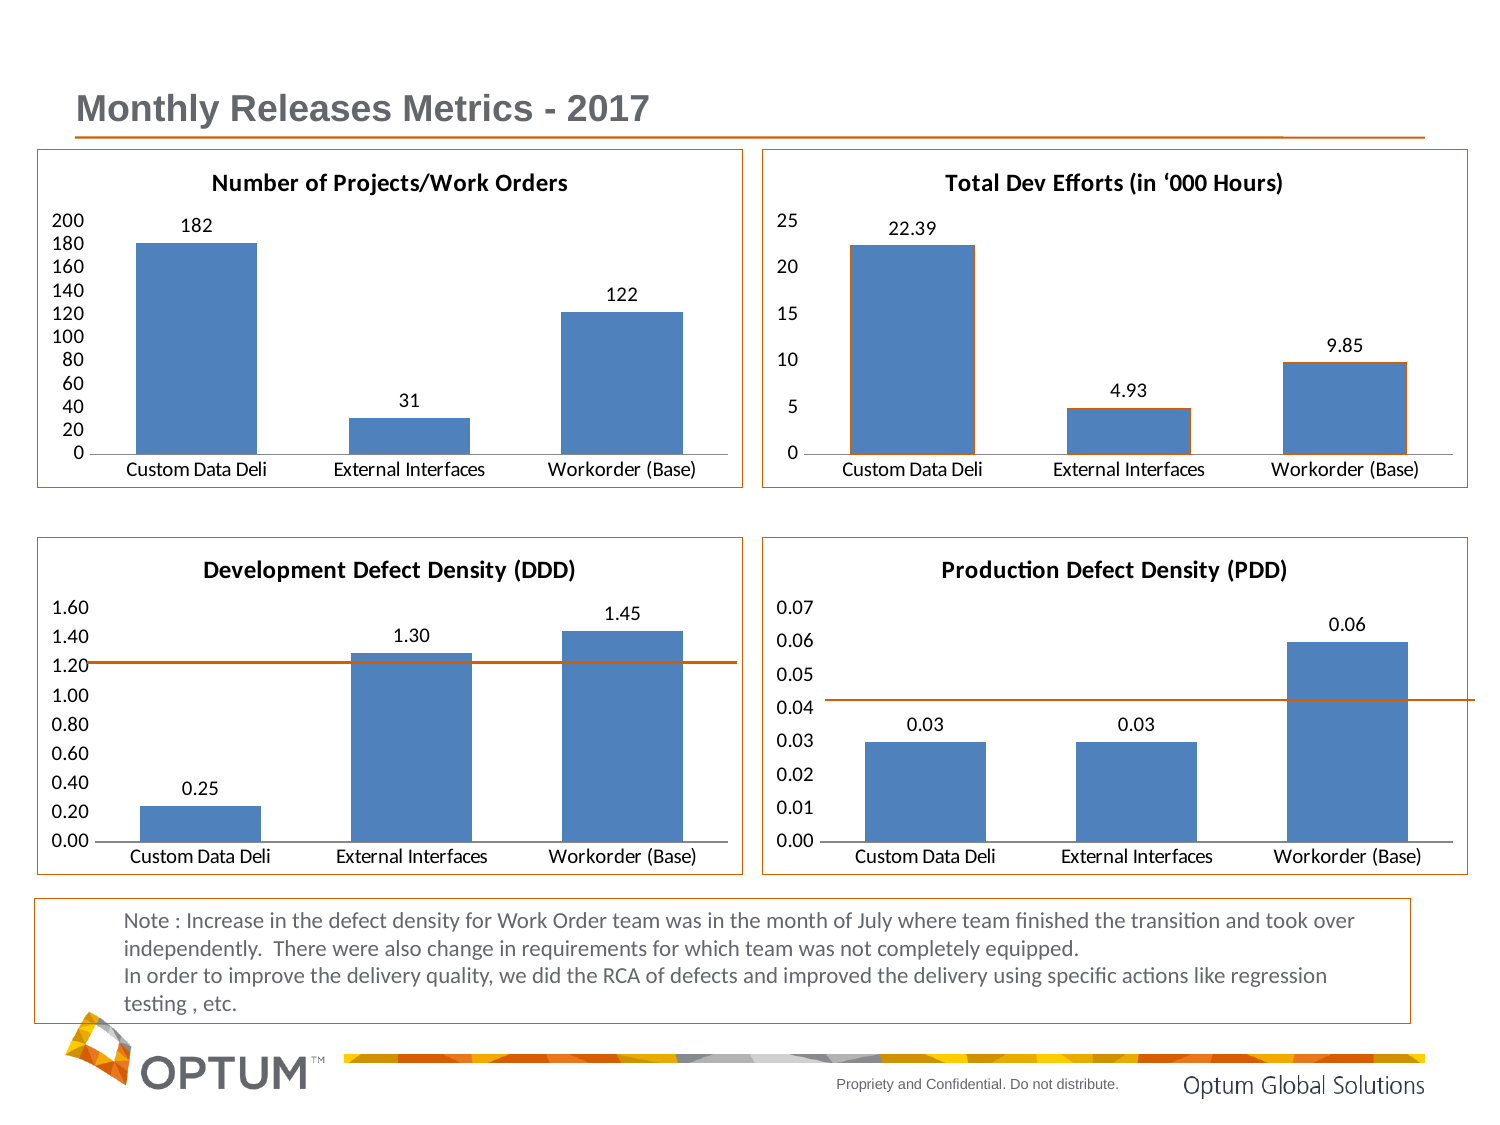

Monthly Releases Metrics - 2017

### Chart:

| Category | Number of Projects/Work Orders |
|---|---|
| Custom Data Deli | 182.0 |
| External Interfaces | 31.0 |
| Workorder (Base) | 122.0 |

### Chart: Total Dev Efforts (in ‘000 Hours)

| Category | Total Dev Efforts (in Kilo Hours) |
|---|---|
| Custom Data Deli | 22.389200000000002 |
| External Interfaces | 4.92845 |
| Workorder (Base) | 9.854 |

### Chart:

| Category | Development Defect Density (DDD) |
|---|---|
| Custom Data Deli | 0.24571105384412037 |
| External Interfaces | 1.3000927103912259 |
| Workorder (Base) | 1.4532990293180257 |

### Chart:

| Category | Production Defect Density (PDD) |
|---|---|
| Custom Data Deli | 0.03 |
| External Interfaces | 0.03 |
| Workorder (Base) | 0.06 |
Note : Increase in the defect density for Work Order team was in the month of July where team finished the transition and took over independently.  There were also change in requirements for which team was not completely equipped.
In order to improve the delivery quality, we did the RCA of defects and improved the delivery using specific actions like regression testing , etc.